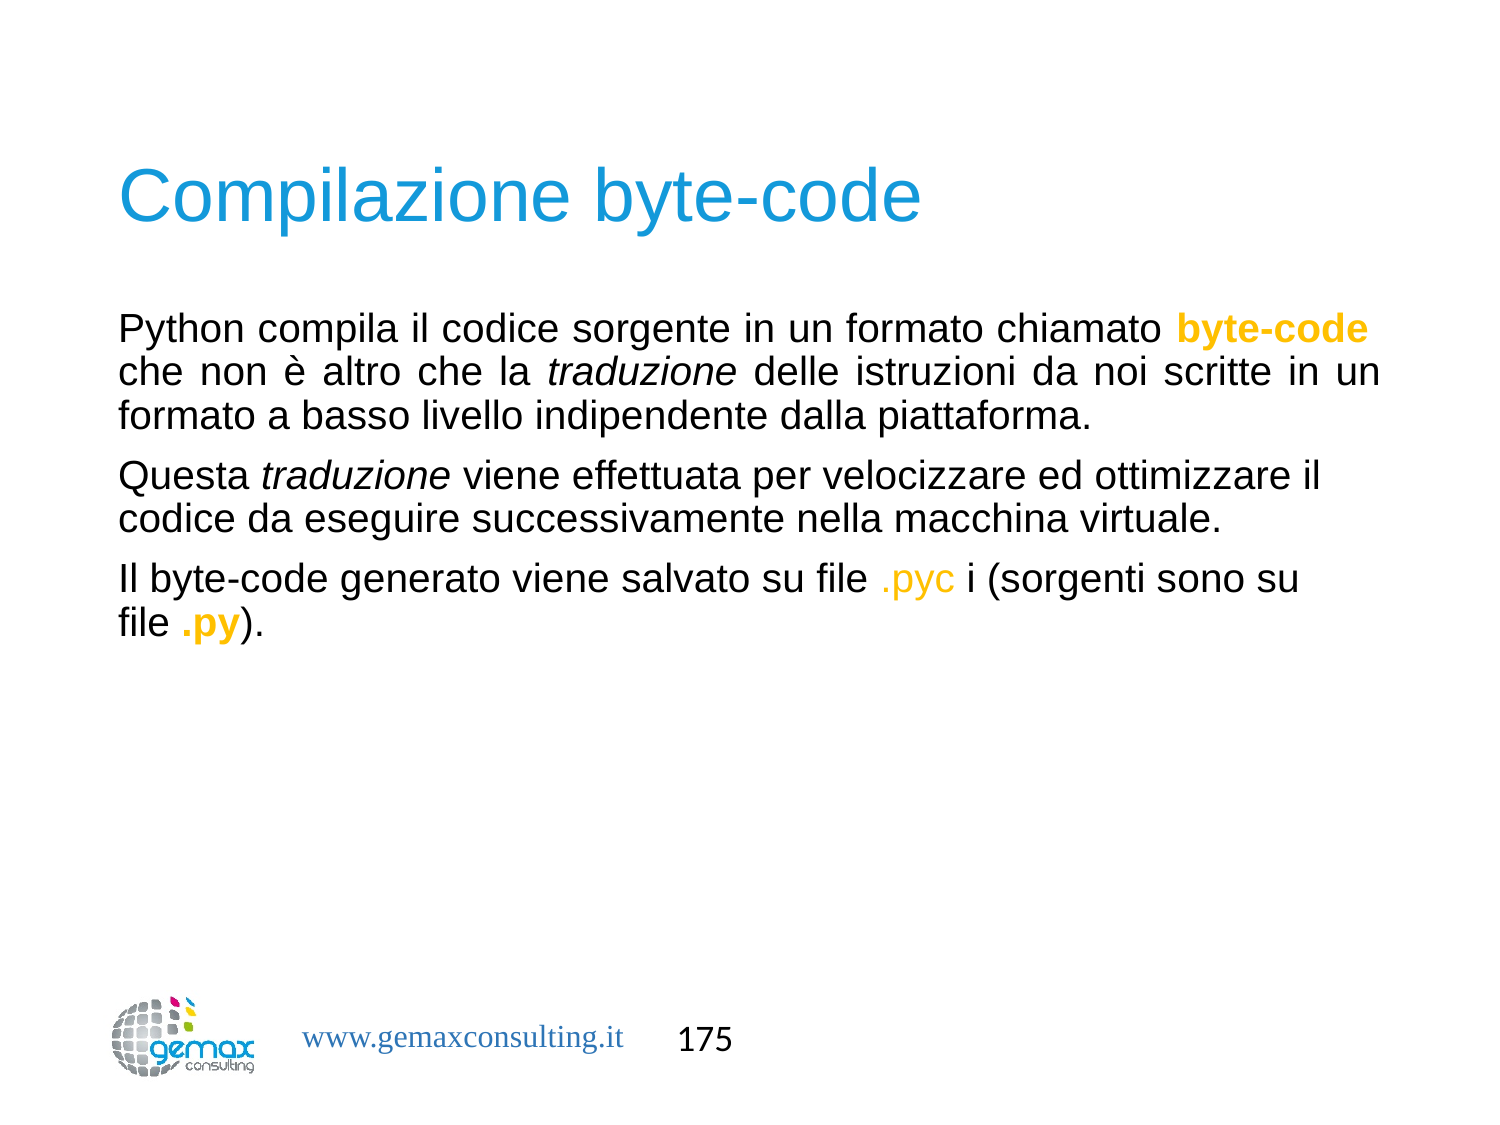

# Compilazione byte-code
Python compila il codice sorgente in un formato chiamato byte-code  che non è altro che la traduzione delle istruzioni da noi scritte in un formato a basso livello indipendente dalla piattaforma.
Questa traduzione viene effettuata per velocizzare ed ottimizzare il codice da eseguire successivamente nella macchina virtuale.
Il byte-code generato viene salvato su file .pyc i (sorgenti sono su file .py).

175